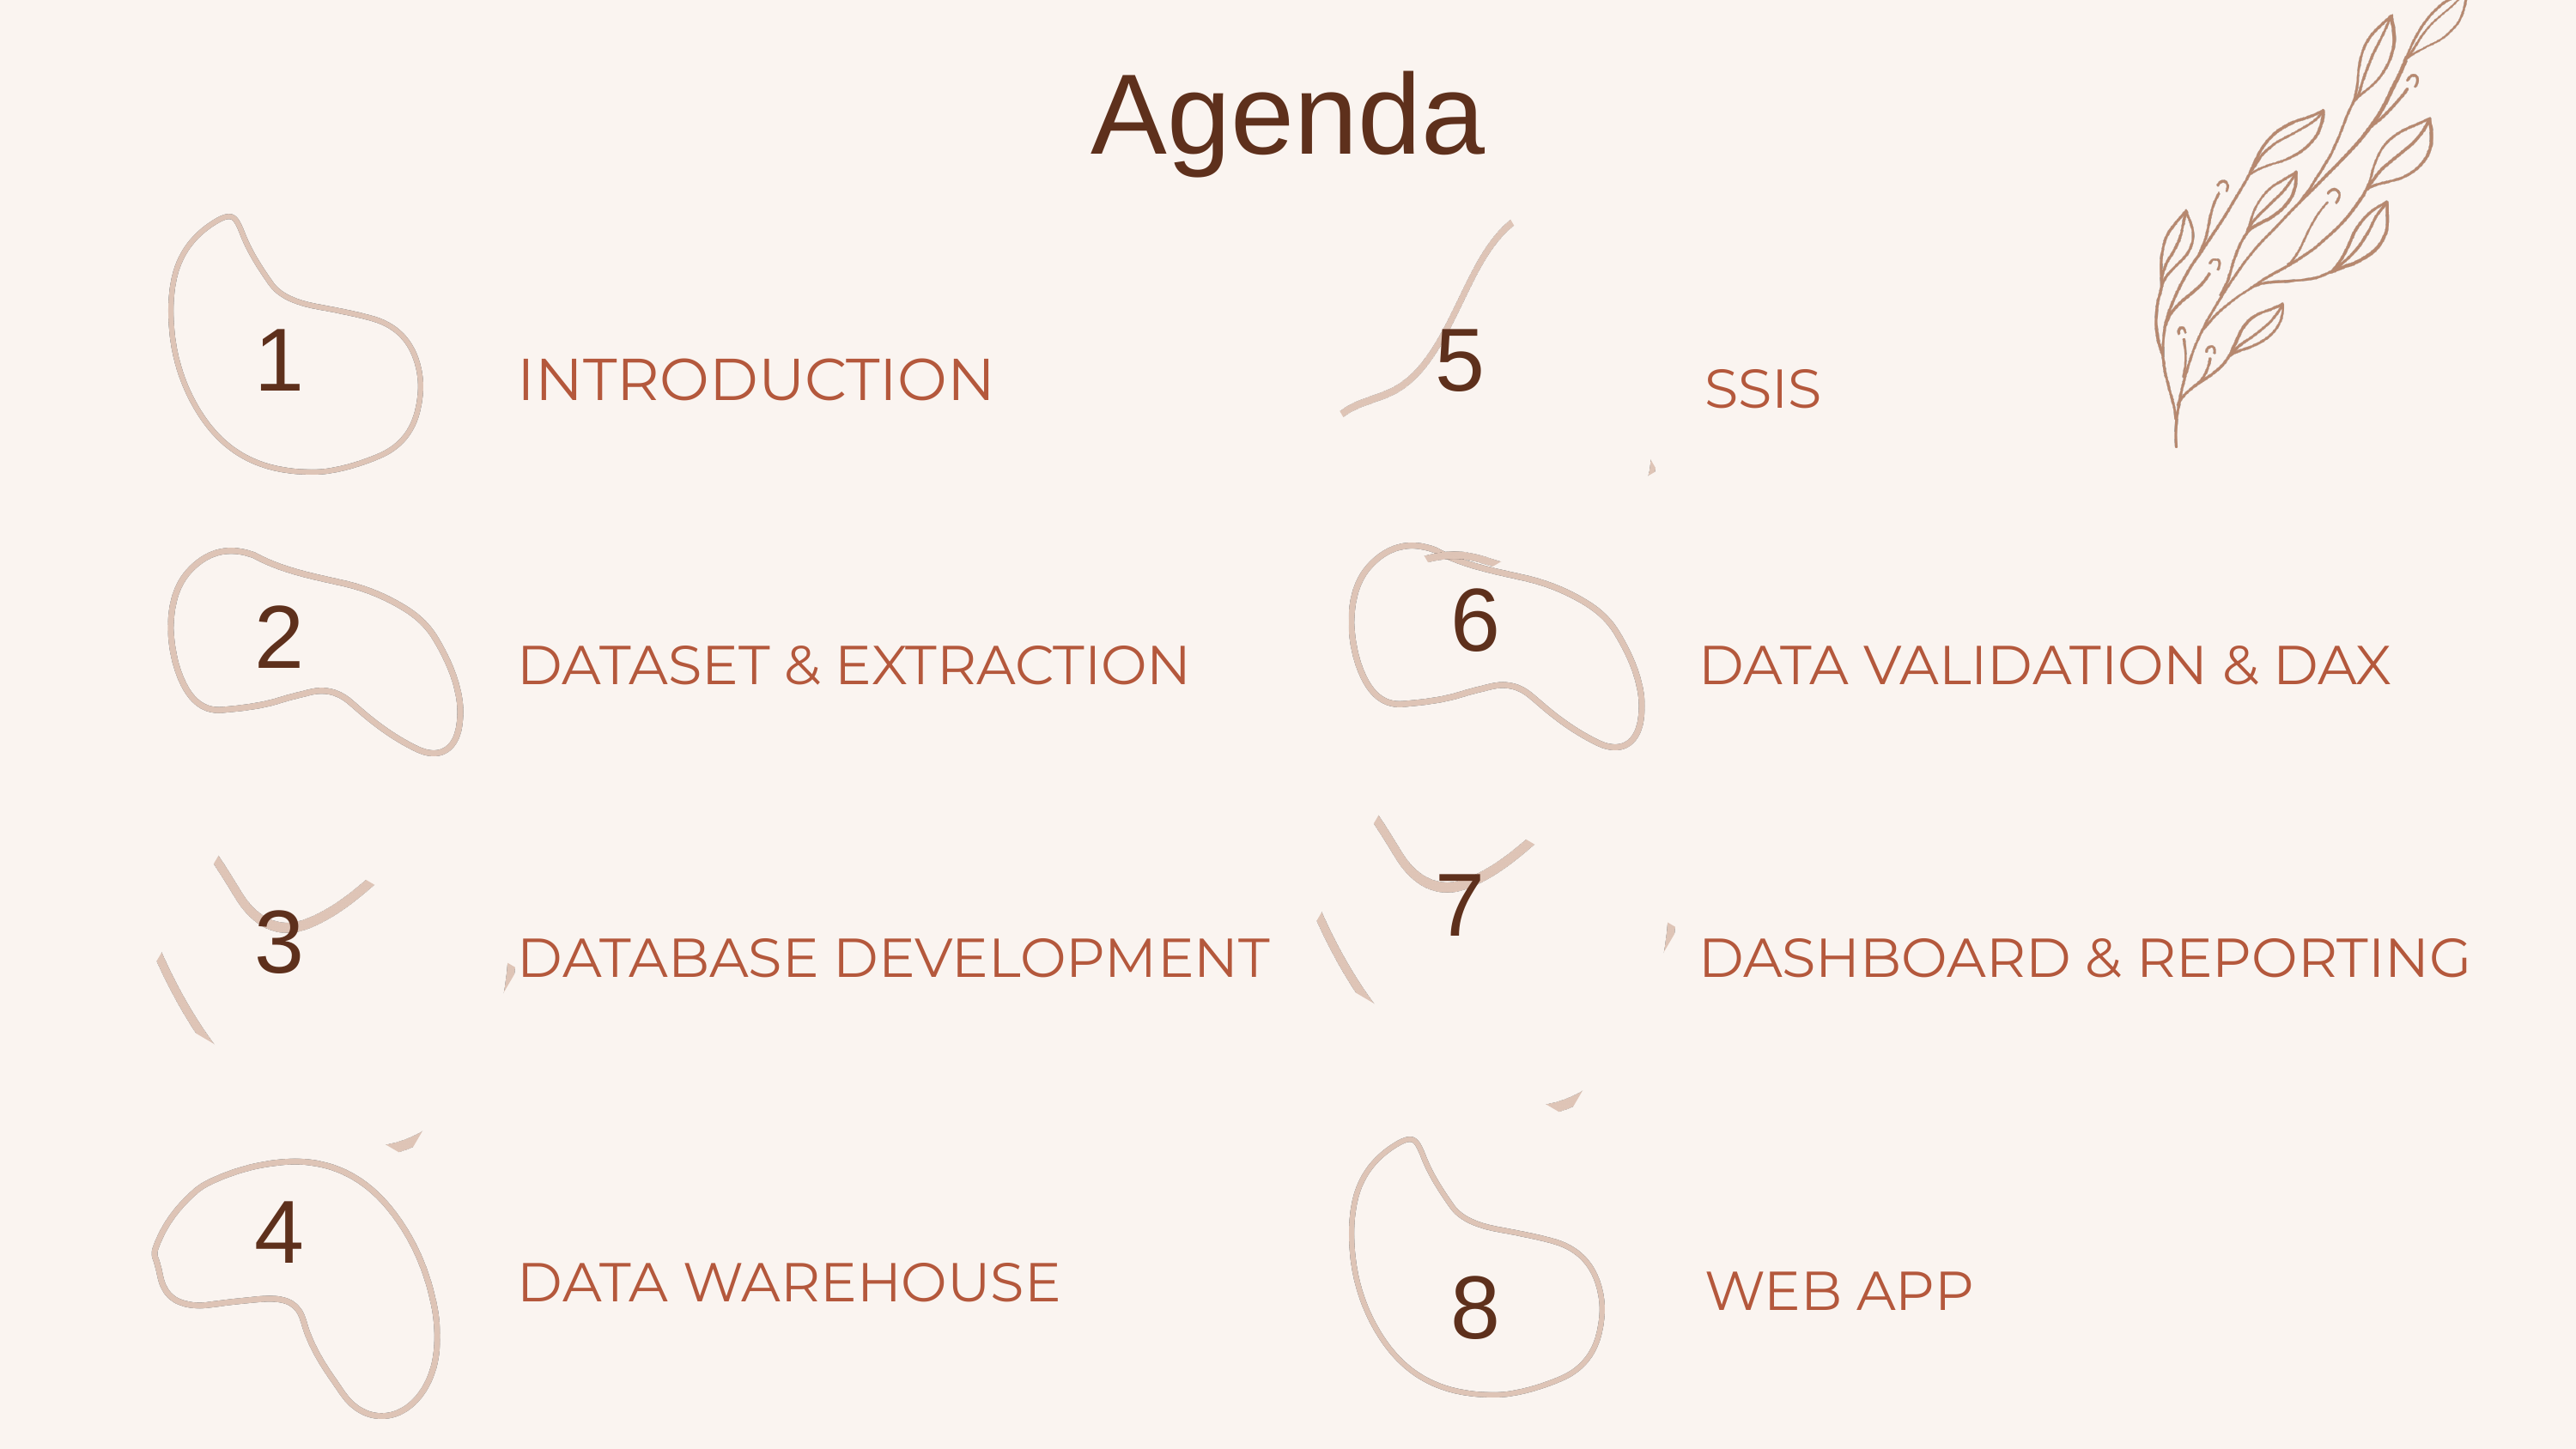

Agenda

1
5
INTRODUCTION
SSIS

6
2
DATASET & EXTRACTION
DATA VALIDATION & DAX

7
3
DATABASE DEVELOPMENT
DASHBOARD & REPORTING

4
DATA WAREHOUSE
WEB APP
8